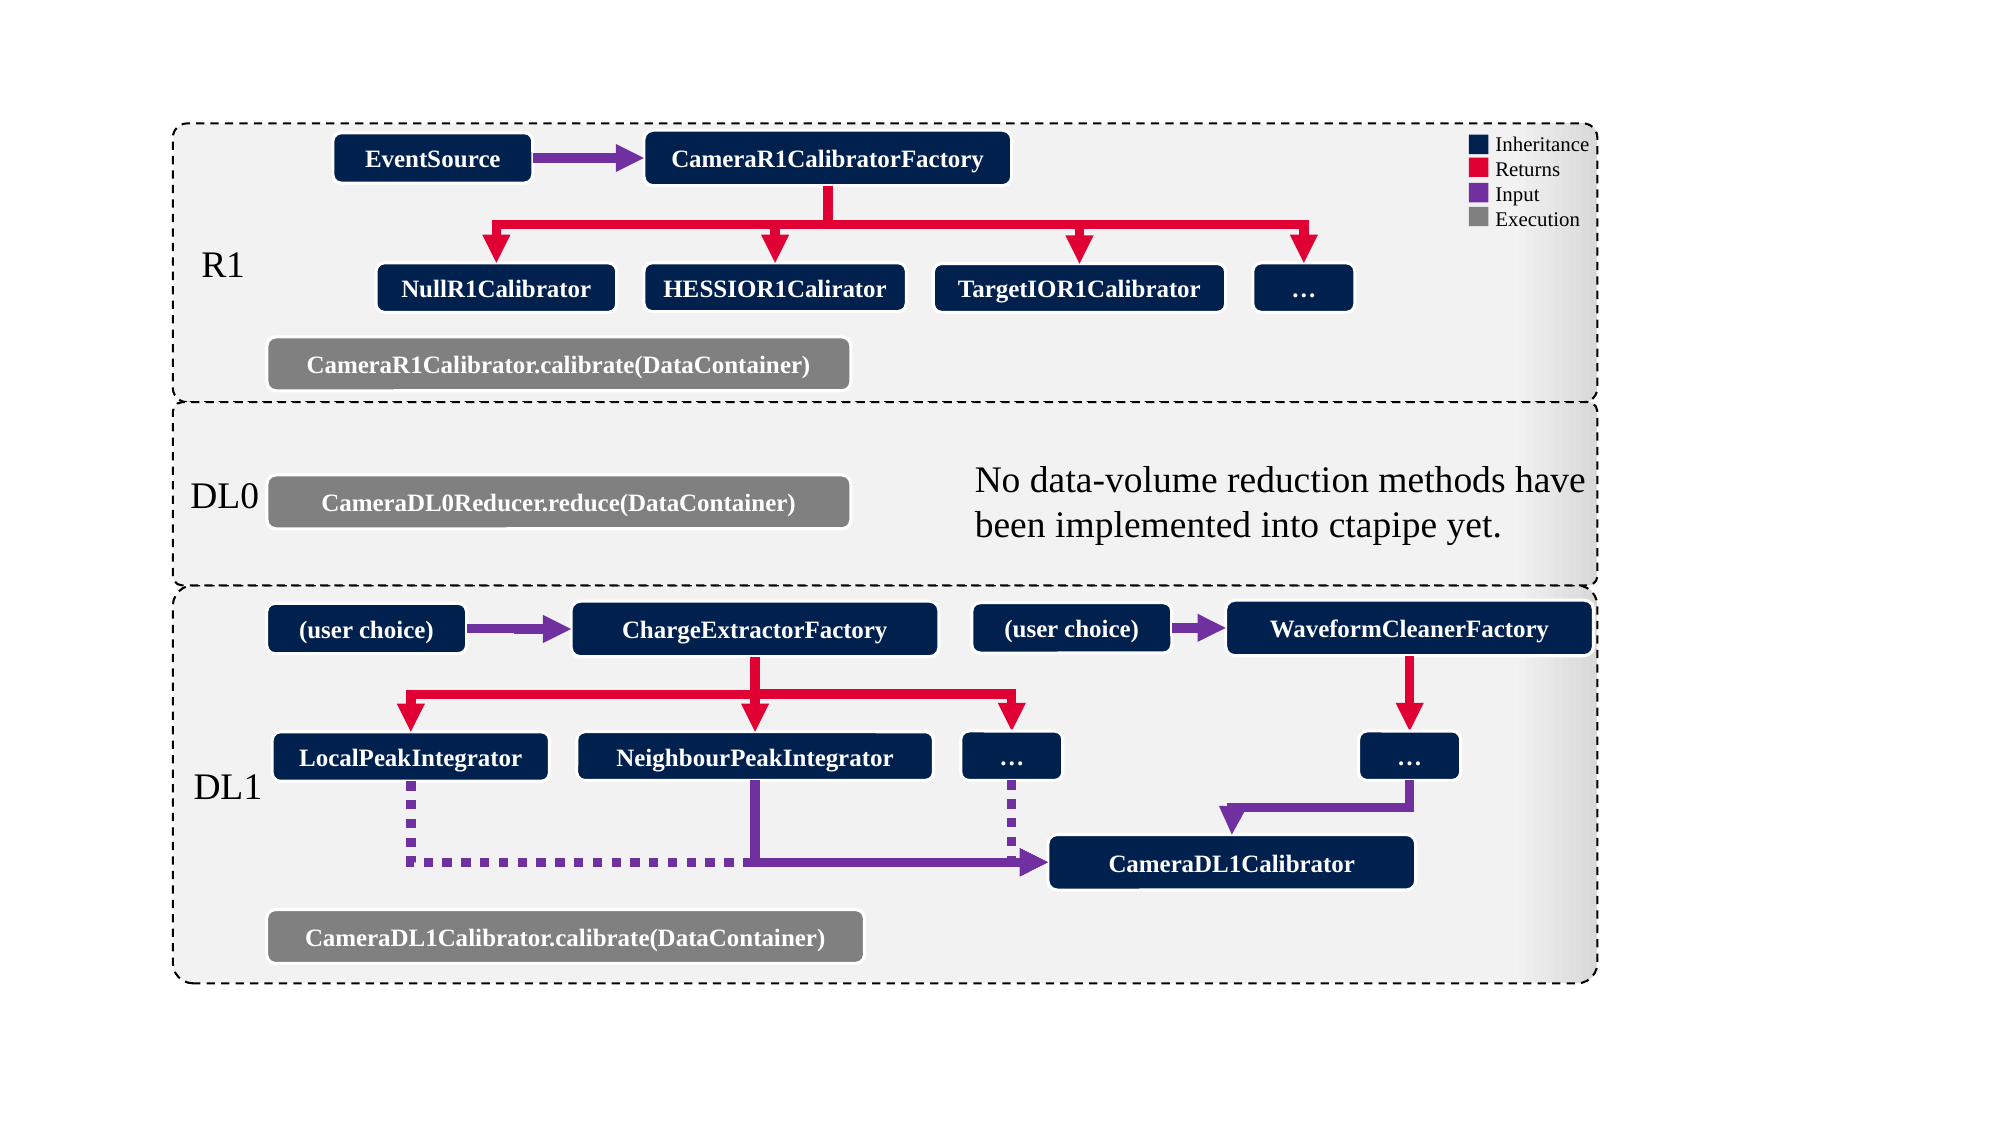

R1
DL0
DL1
Inheritance
Returns
Input
Execution
CameraR1CalibratorFactory
EventSource

NullR1Calibrator
HESSIOR1Calirator
…
TargetIOR1Calibrator
CameraR1Calibrator.calibrate(DataContainer)
No data-volume reduction methods have been implemented into ctapipe yet.
CameraDL0Reducer.reduce(DataContainer)
WaveformCleanerFactory
ChargeExtractorFactory
(user choice)
(user choice)
…
…
LocalPeakIntegrator
NeighbourPeakIntegrator
CameraDL1Calibrator
CameraDL1Calibrator.calibrate(DataContainer)